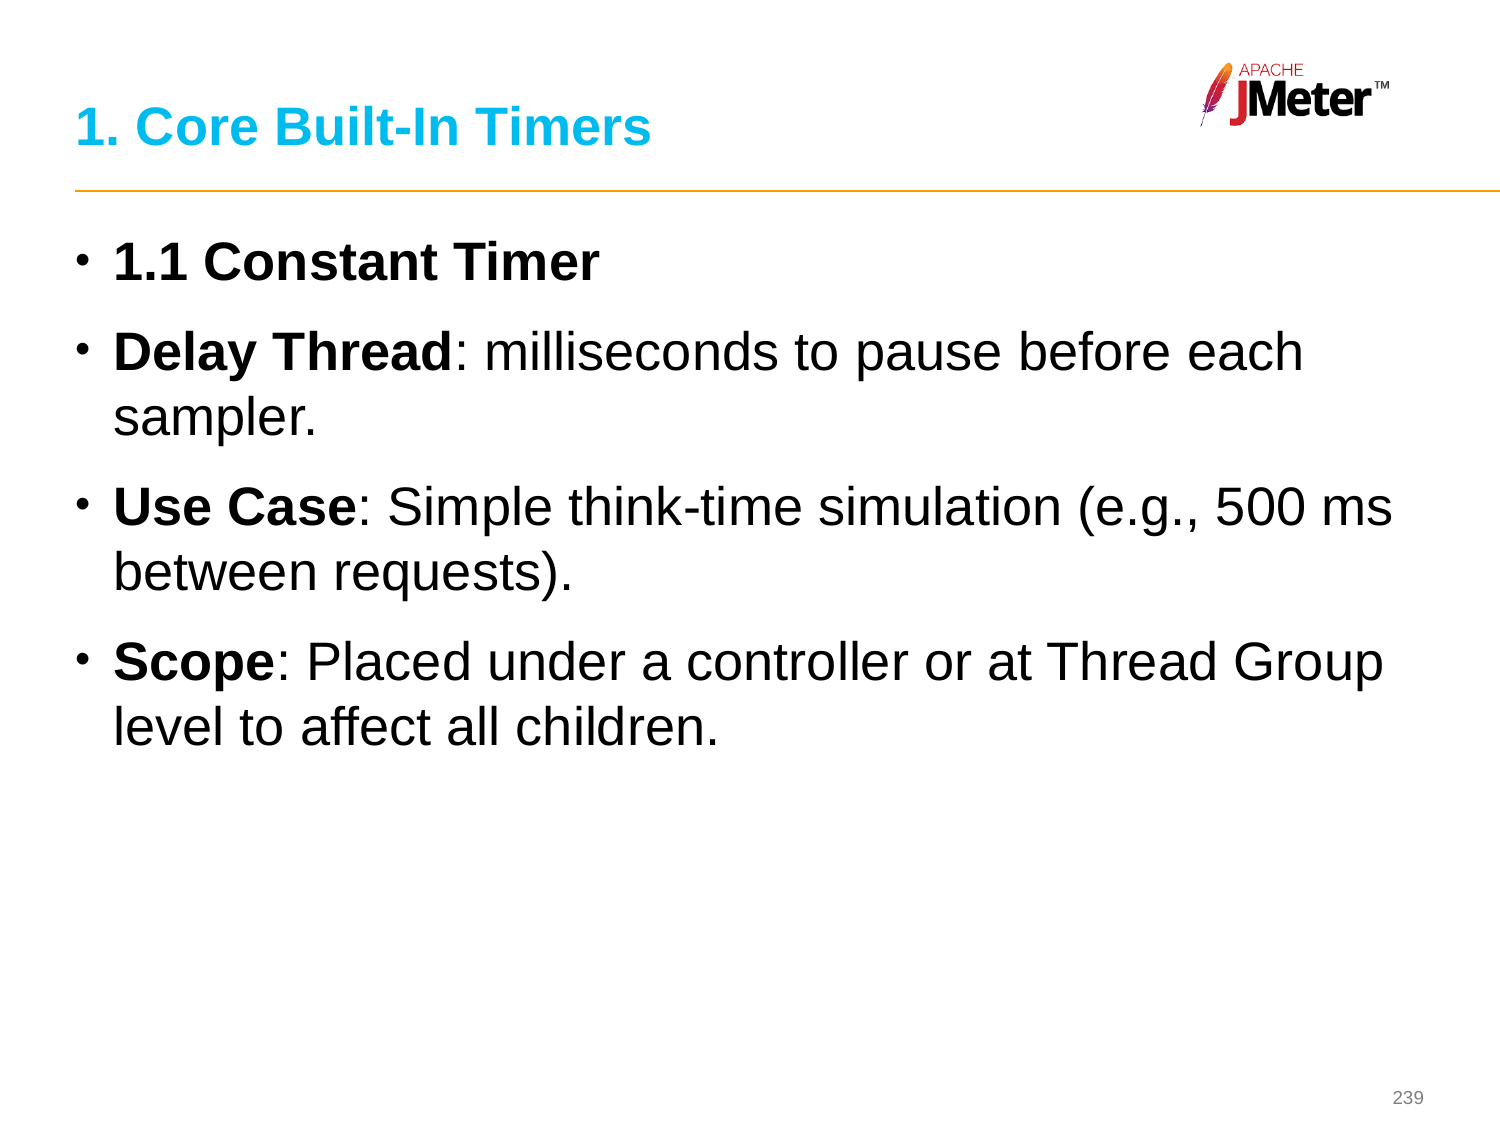

# 1. Core Built-In Timers
1.1 Constant Timer
Delay Thread: milliseconds to pause before each sampler.
Use Case: Simple think-time simulation (e.g., 500 ms between requests).
Scope: Placed under a controller or at Thread Group level to affect all children.